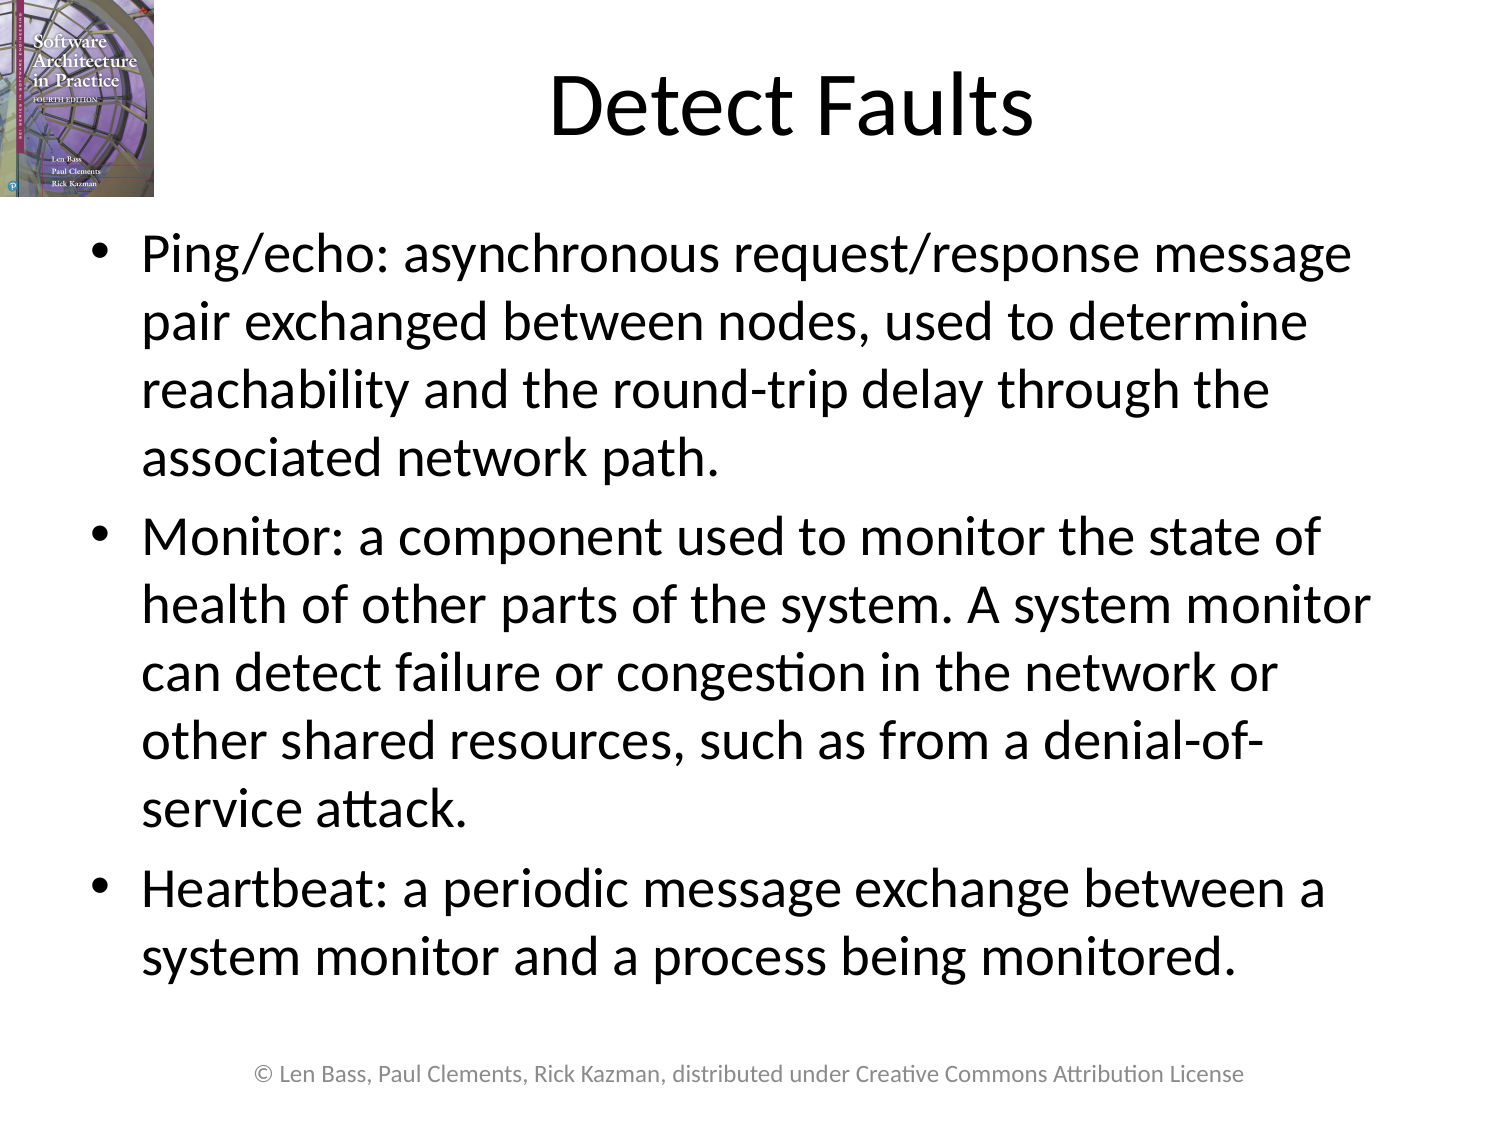

# Detect Faults
Ping/echo: asynchronous request/response message pair exchanged between nodes, used to determine reachability and the round-trip delay through the associated network path.
Monitor: a component used to monitor the state of health of other parts of the system. A system monitor can detect failure or congestion in the network or other shared resources, such as from a denial-of-service attack.
Heartbeat: a periodic message exchange between a system monitor and a process being monitored.
© Len Bass, Paul Clements, Rick Kazman, distributed under Creative Commons Attribution License